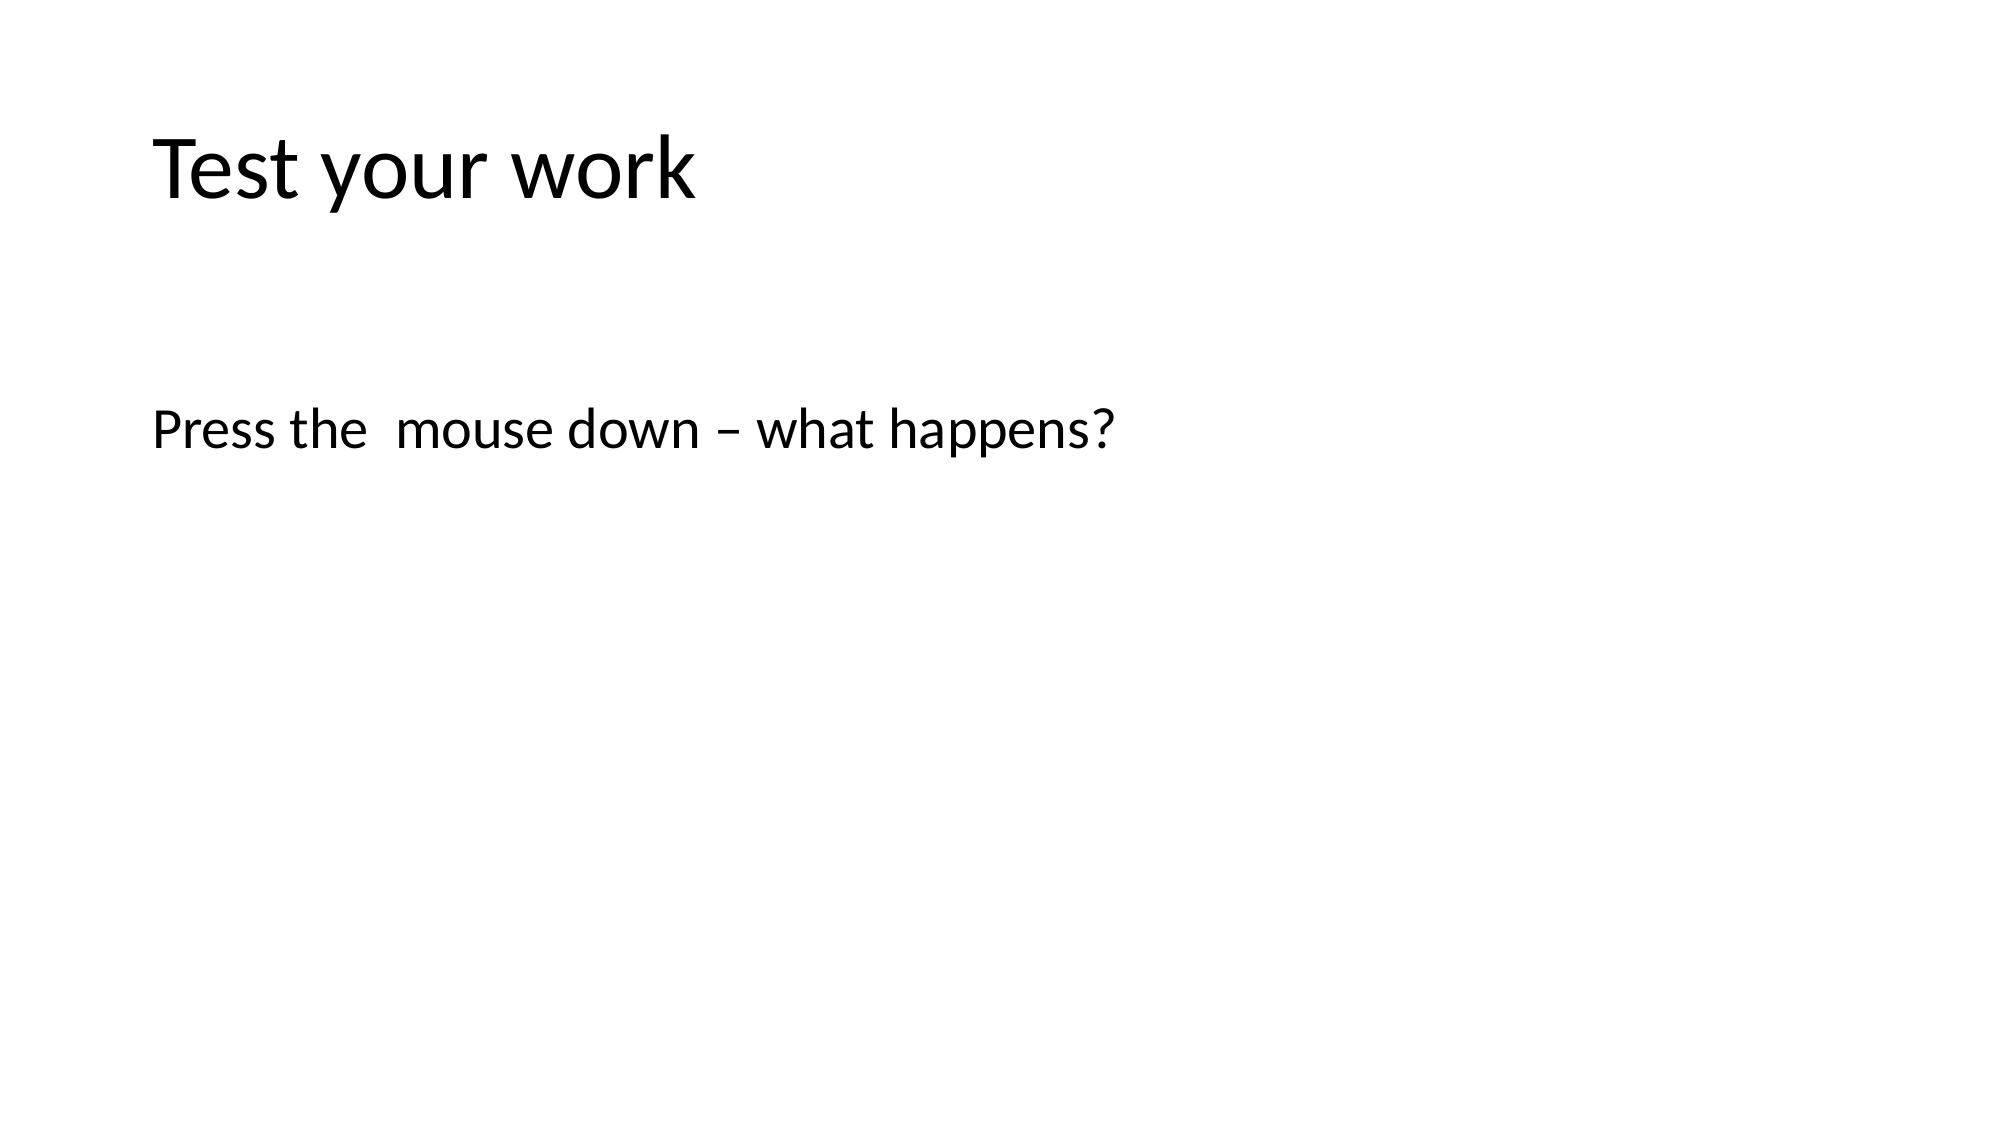

# Test your work

Press the  mouse down – what happens?